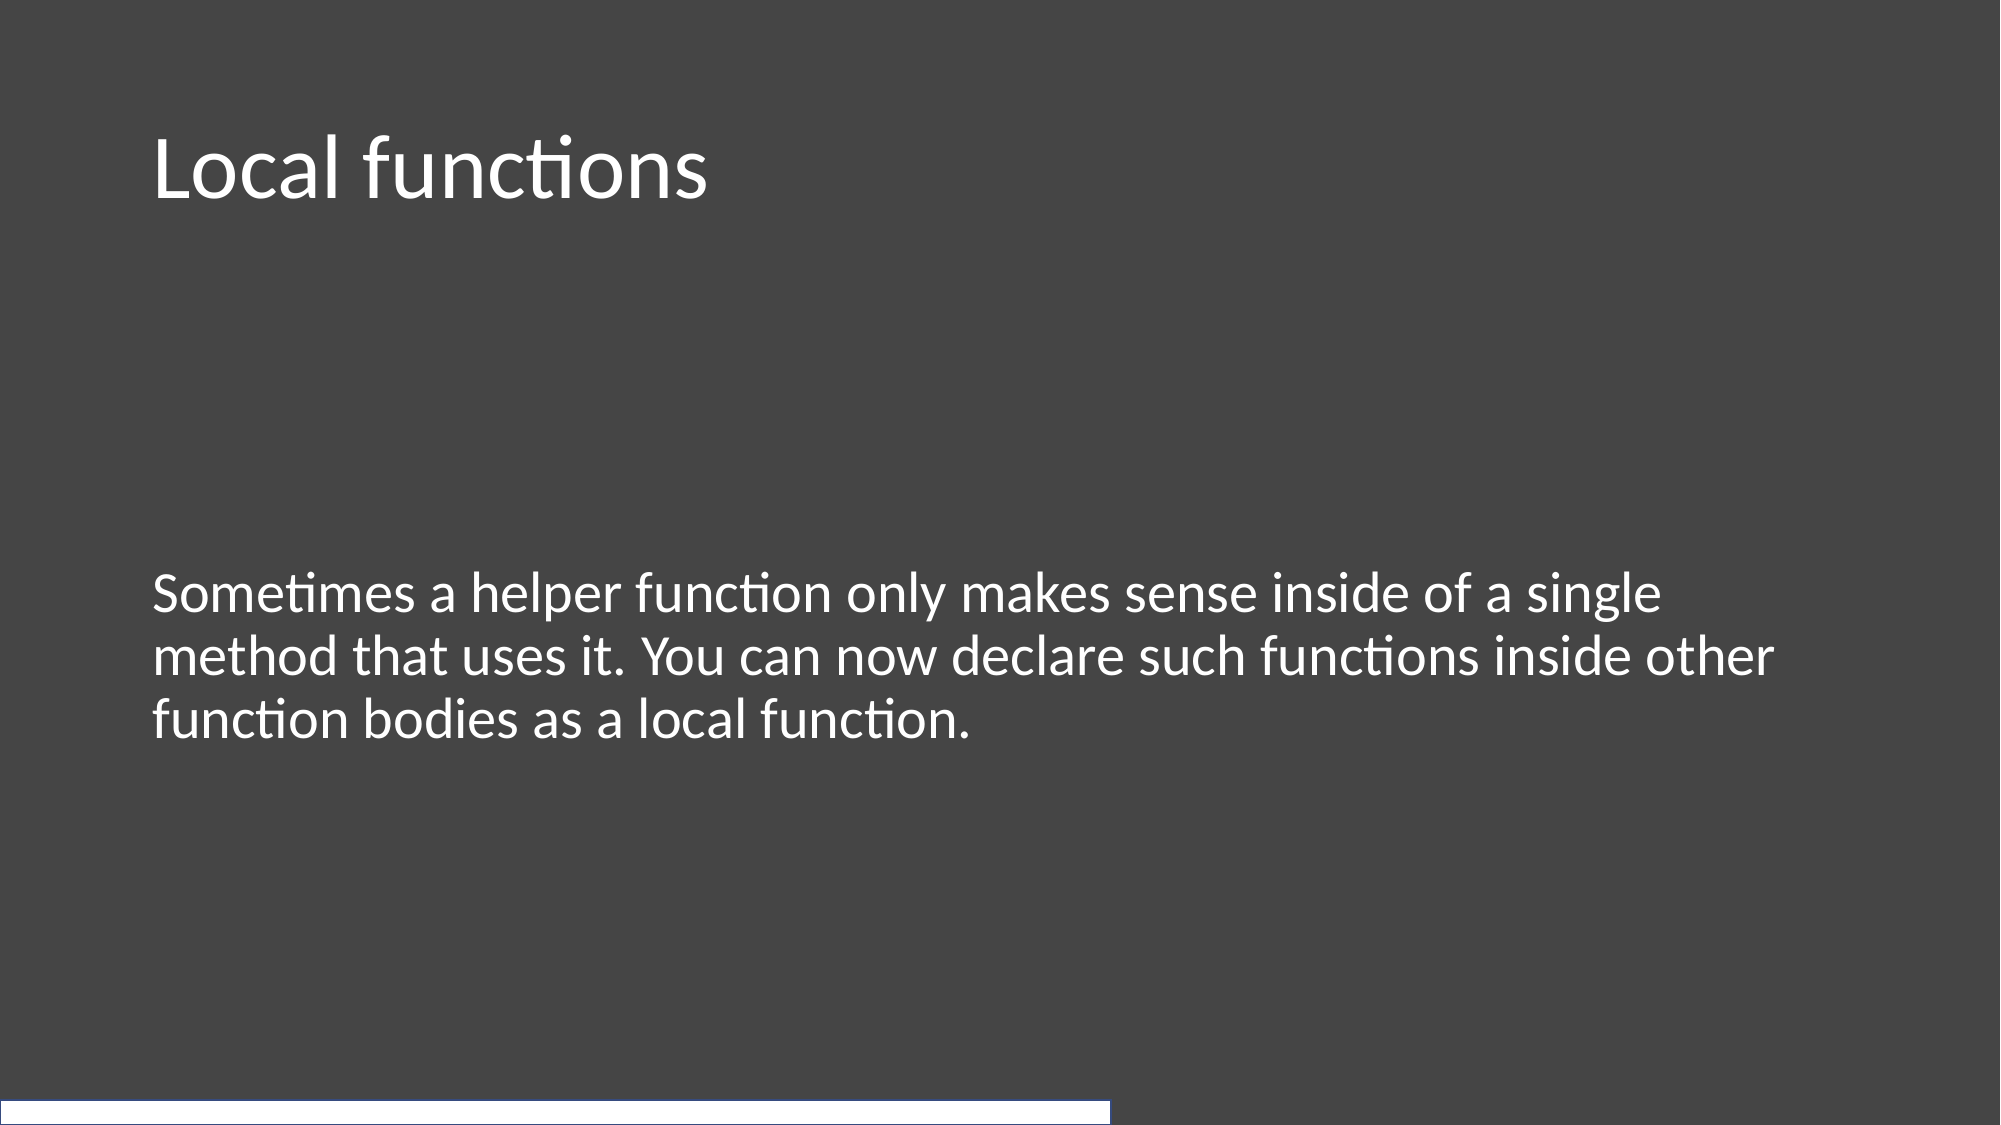

# Local functions
Sometimes a helper function only makes sense inside of a single method that uses it. You can now declare such functions inside other function bodies as a local function.